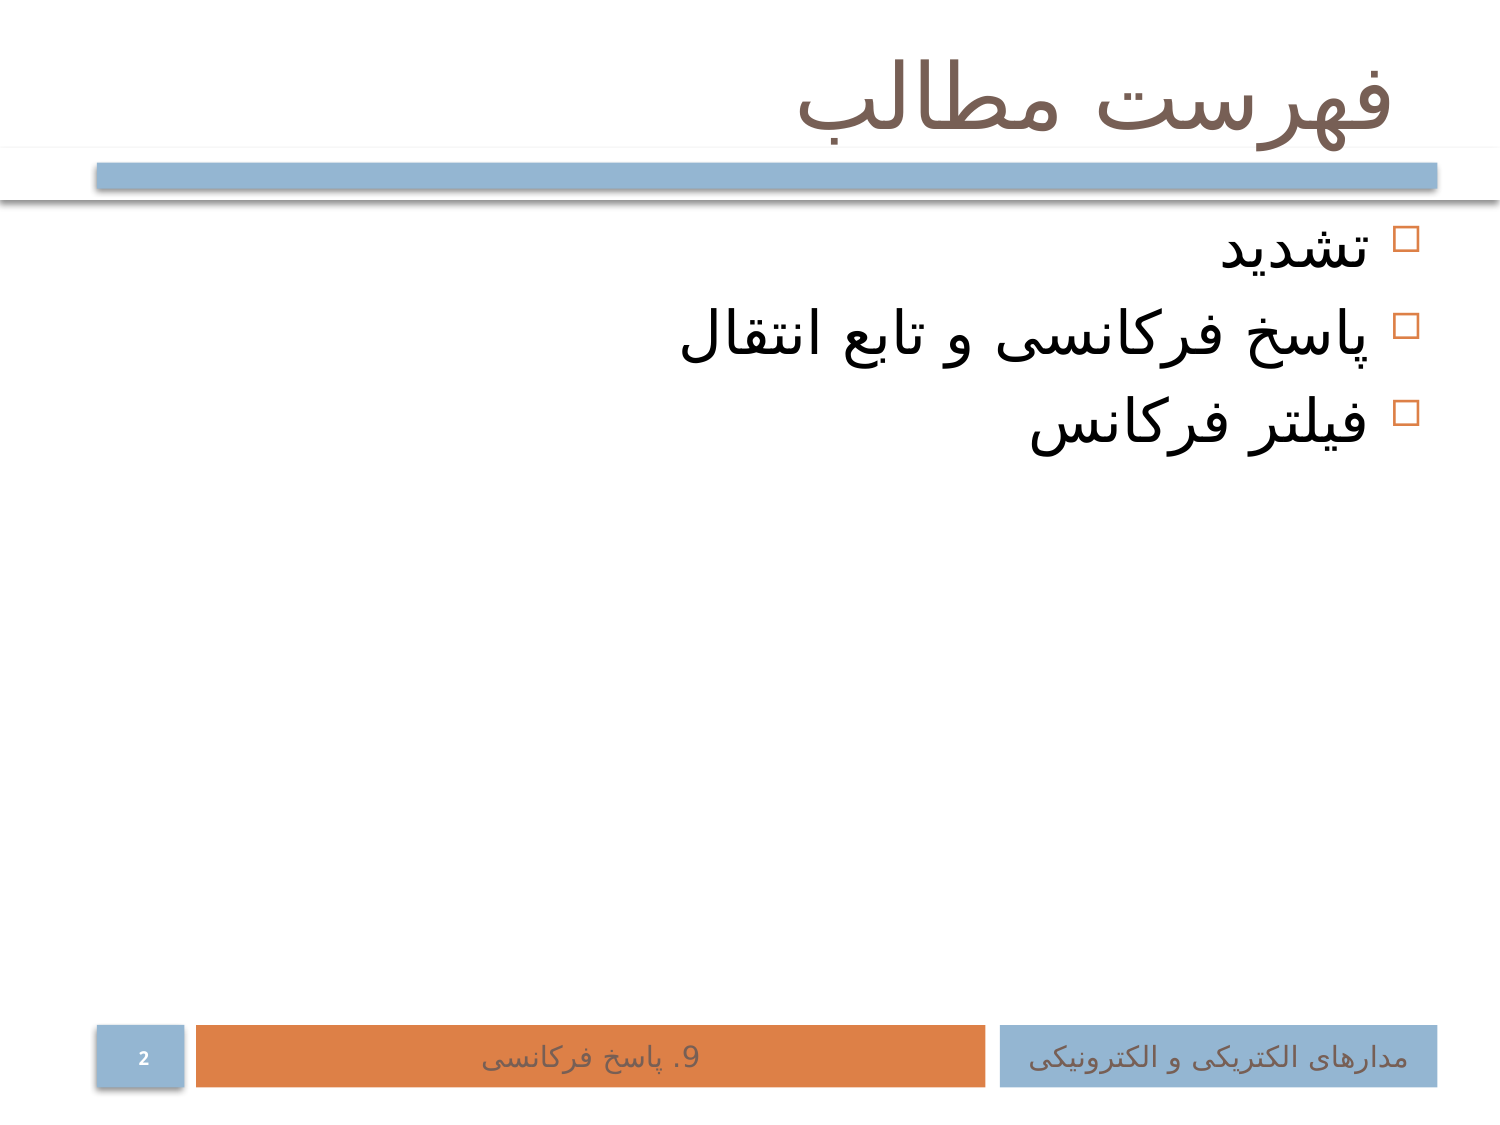

# فهرست مطالب
تشدید
پاسخ فرکانسی و تابع انتقال
فیلتر فرکانس

9. پاسخ فرکانسی
مدارهای الکتریکی و الکترونیکی
2